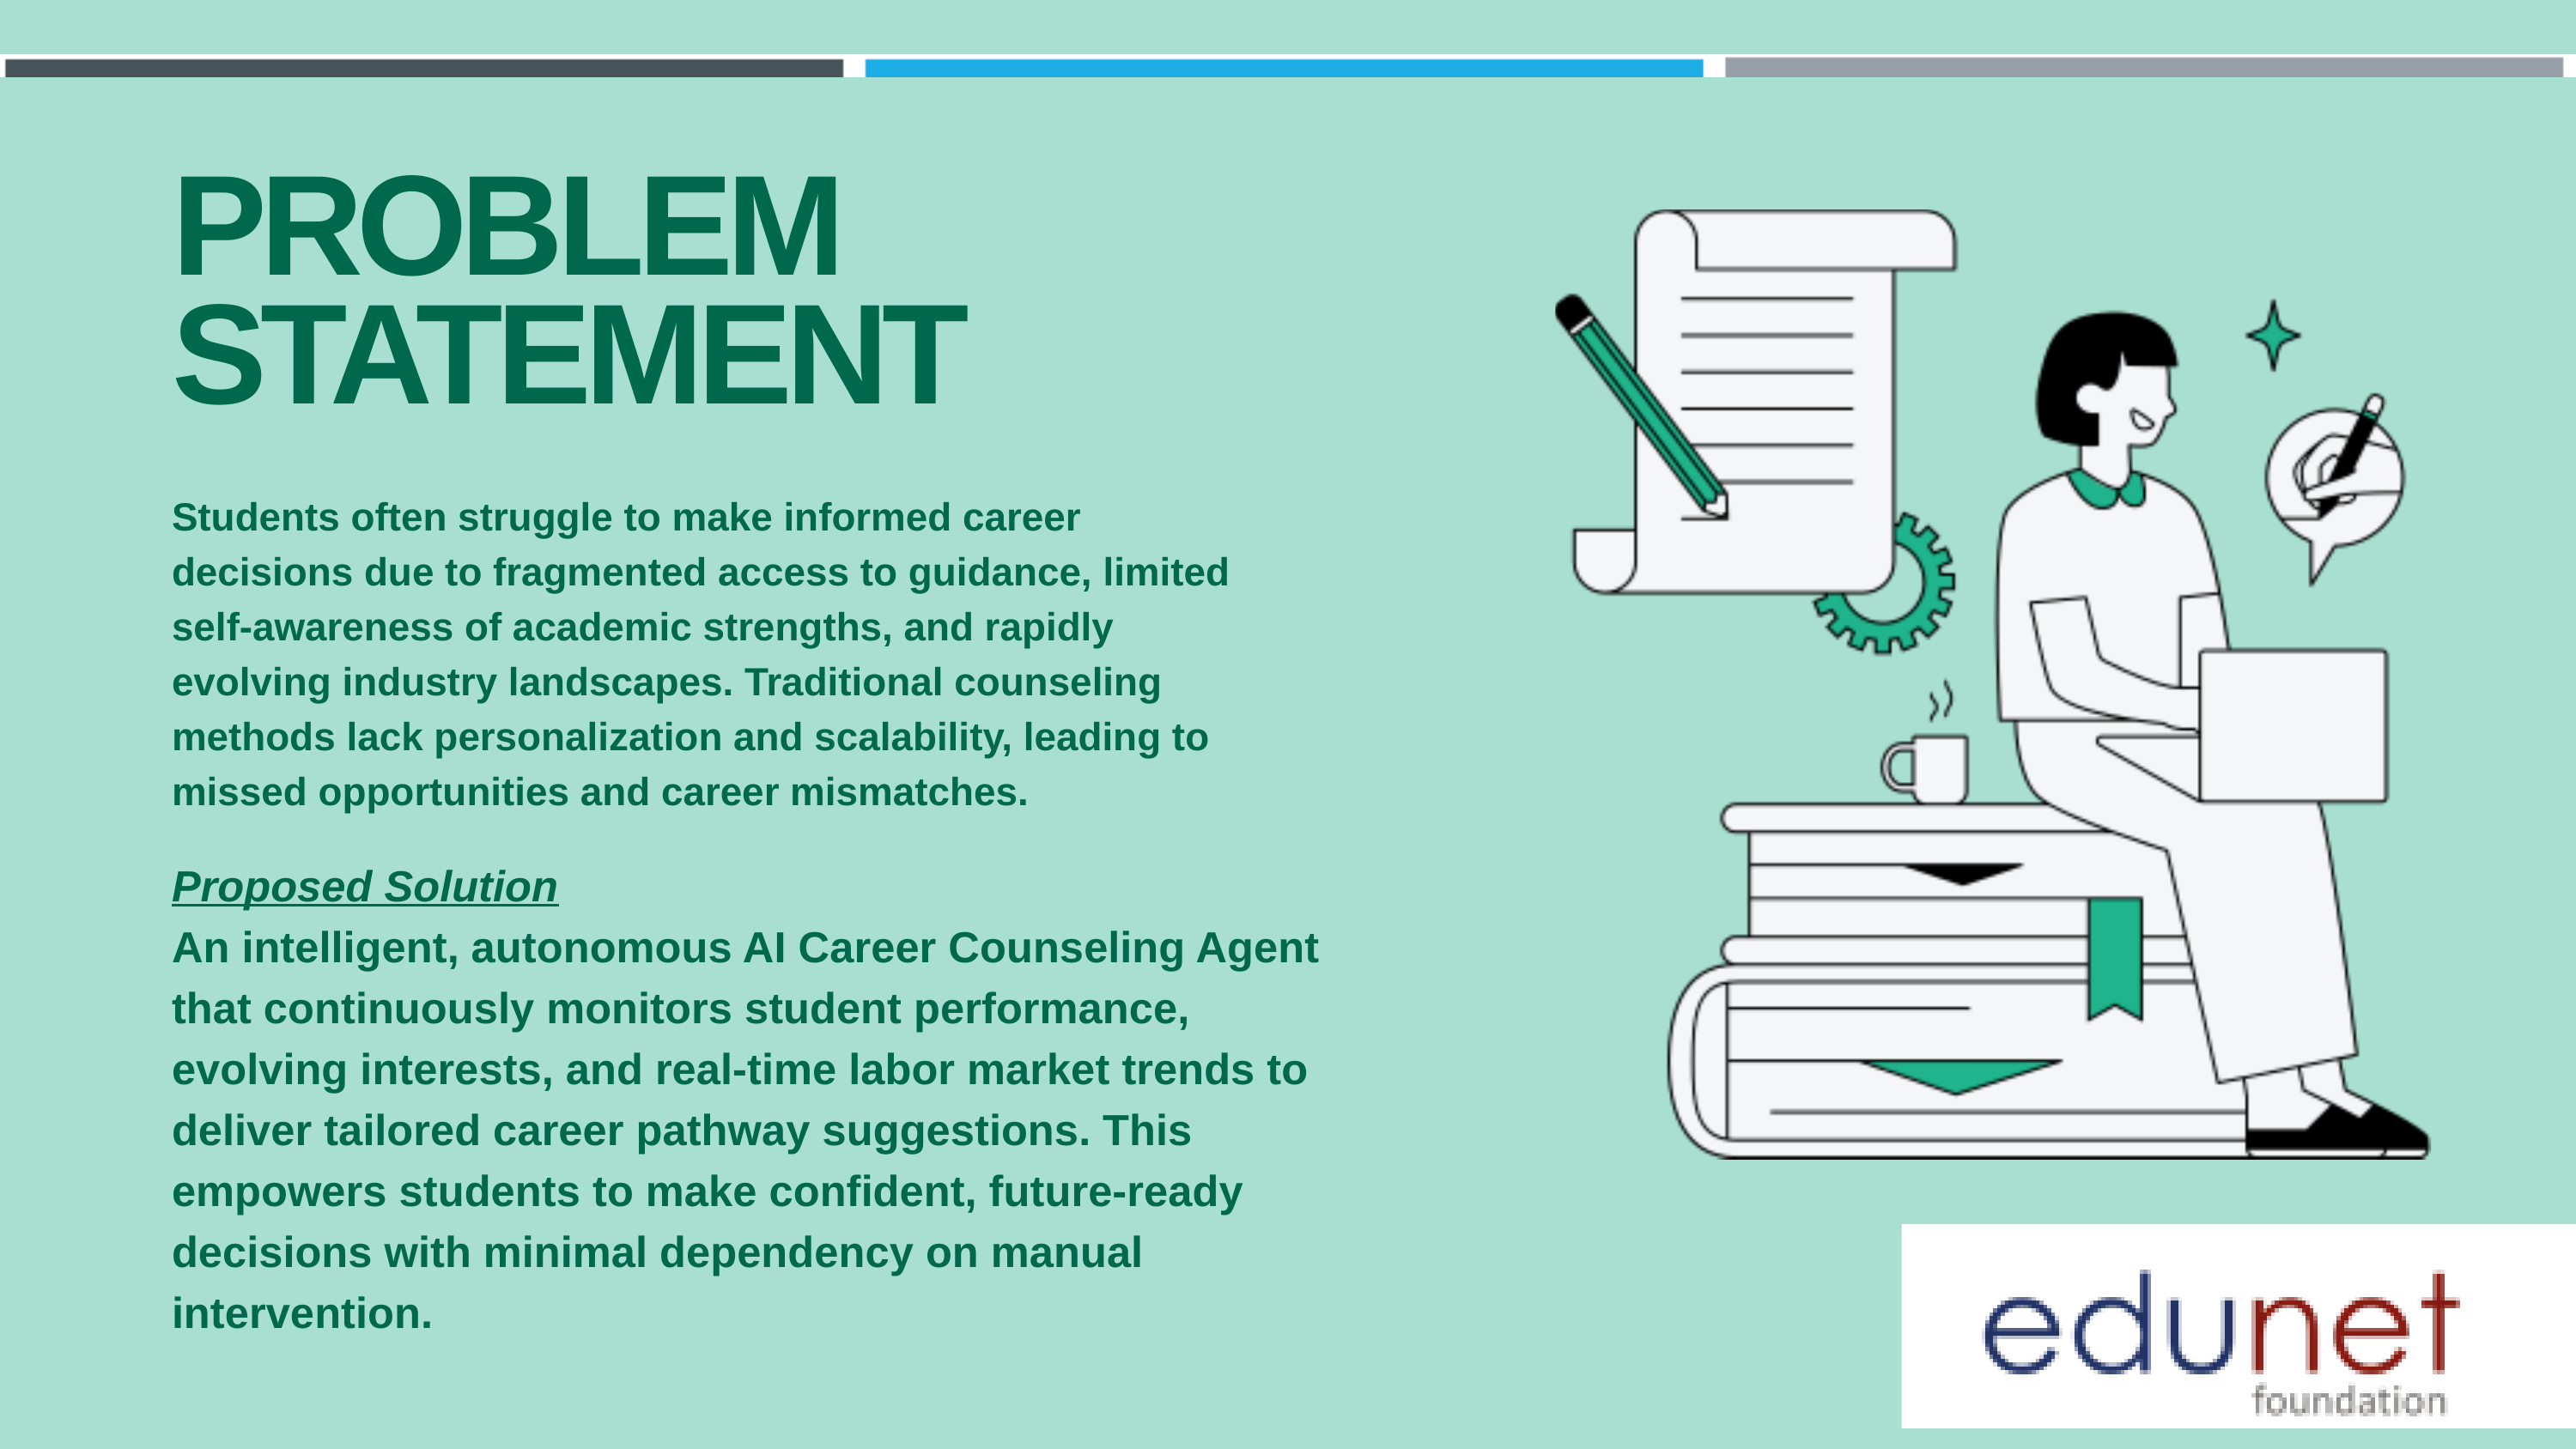

PROBLEM STATEMENT

Students often struggle to make informed career decisions due to fragmented access to guidance, limited self-awareness of academic strengths, and rapidly evolving industry landscapes. Traditional counseling methods lack personalization and scalability, leading to missed opportunities and career mismatches.
Proposed Solution
An intelligent, autonomous AI Career Counseling Agent that continuously monitors student performance, evolving interests, and real-time labor market trends to deliver tailored career pathway suggestions. This empowers students to make confident, future-ready decisions with minimal dependency on manual intervention.